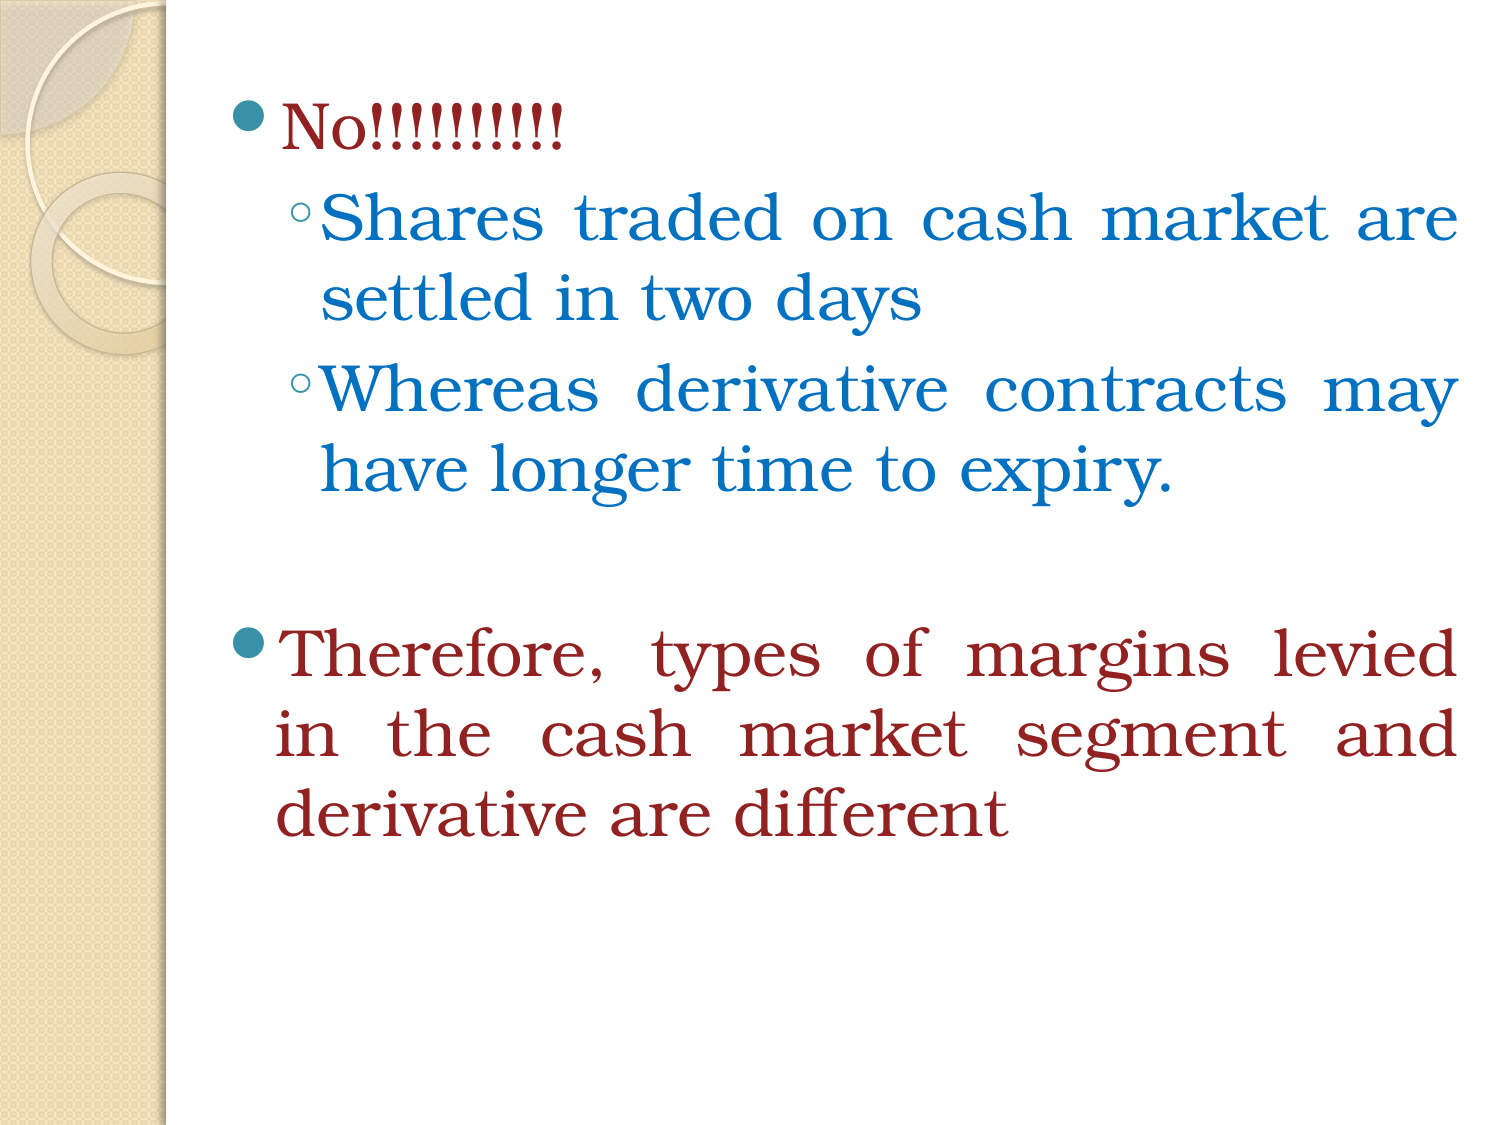

No!!!!!!!!!!
Shares traded on cash market are settled in two days
Whereas derivative contracts may have longer time to expiry.

Therefore, types of margins levied in the cash market segment and derivative are different